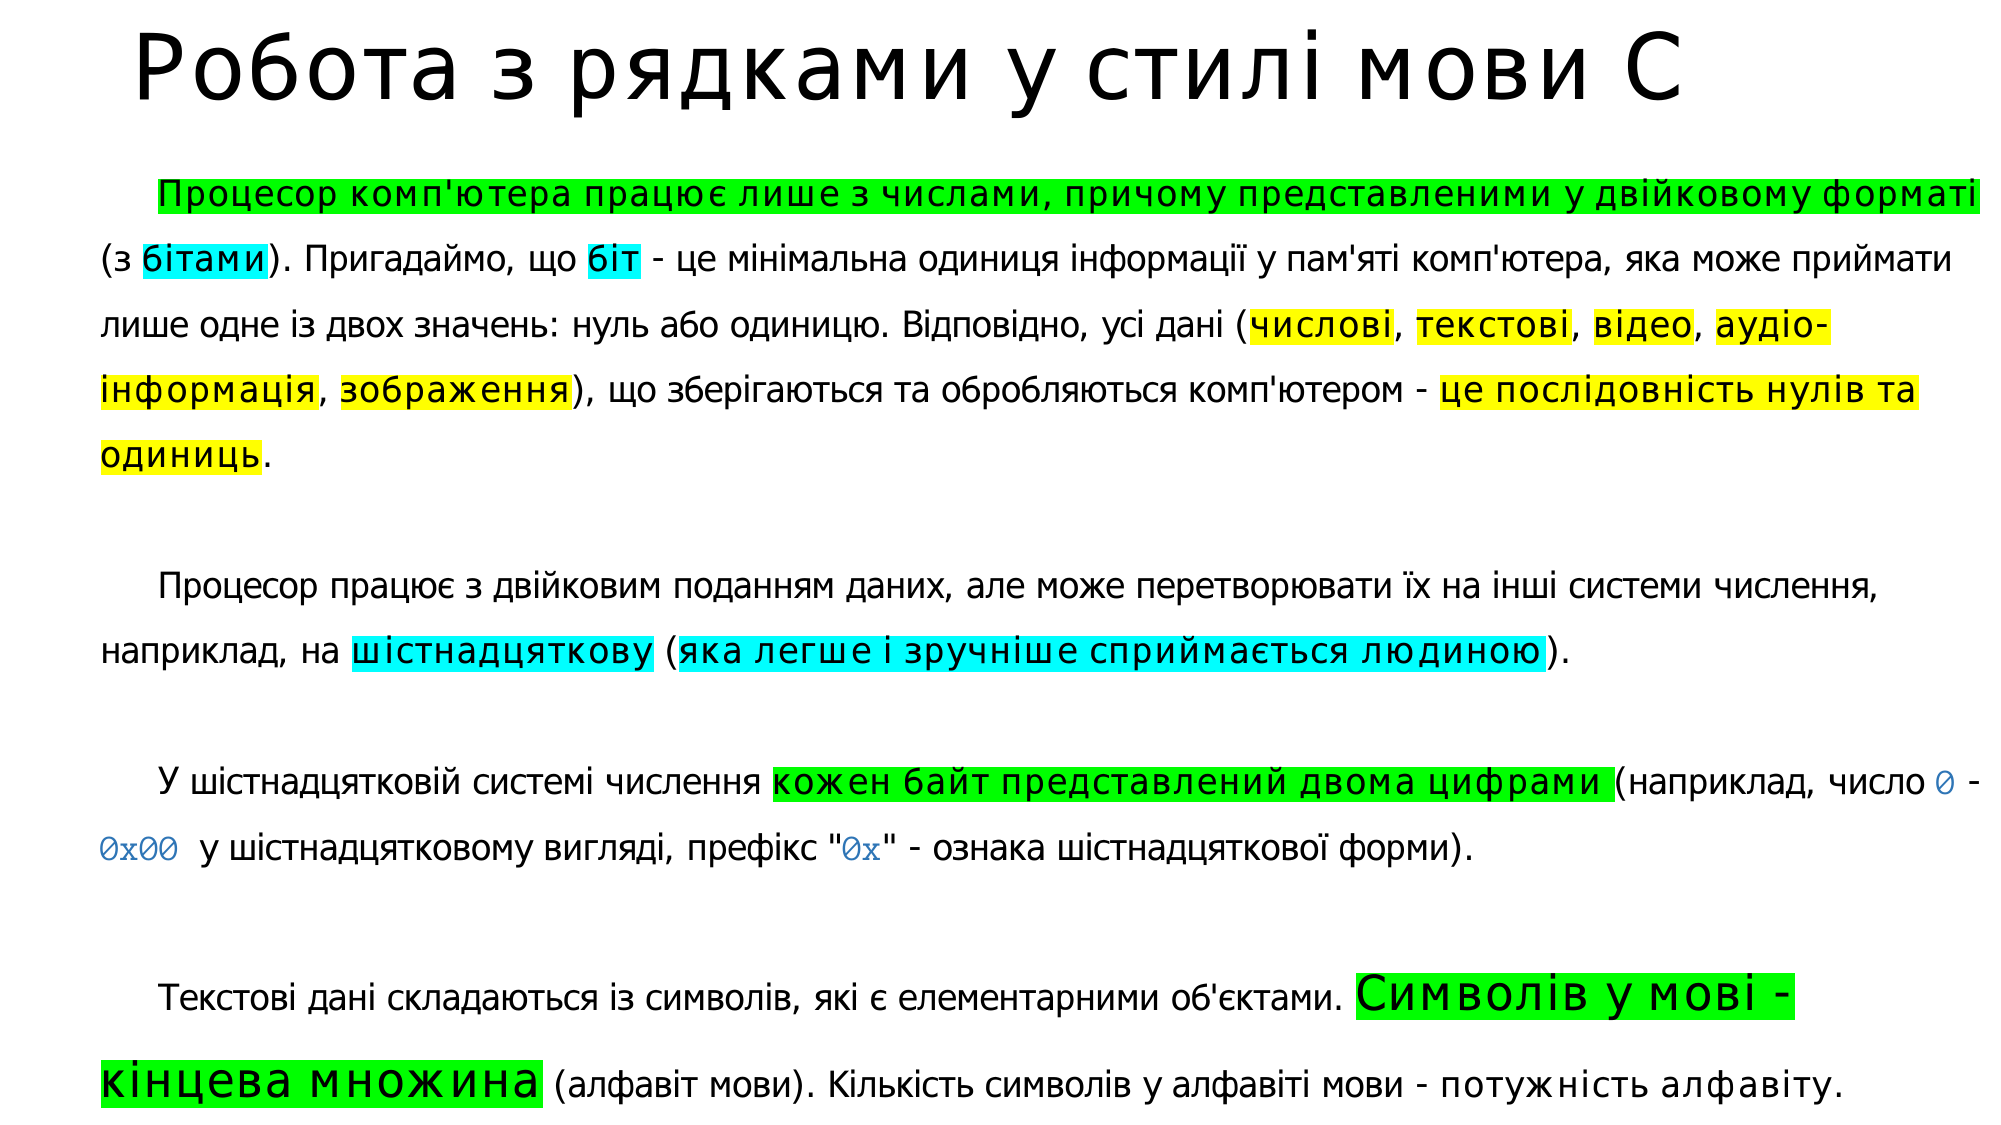

# Робота з рядками у стилі мови C
Процесор комп'ютера працює лише з числами, причому представленими у двійковому форматі (з бітами). Пригадаймо, що біт - це мінімальна одиниця інформації у пам'яті комп'ютера, яка може приймати лише одне із двох значень: нуль або одиницю. Відповідно, усі дані (числові, текстові, відео, аудіо-інформація, зображення), що зберігаються та обробляються комп'ютером - це послідовність нулів та одиниць.

Процесор працює з двійковим поданням даних, але може перетворювати їх на інші системи числення, наприклад, на шістнадцяткову (яка легше і зручніше сприймається людиною).

У шістнадцятковій системі числення кожен байт представлений двома цифрами (наприклад, число 0 - 0x00 у шістнадцятковому вигляді, префікс "0x" - ознака шістнадцяткової форми).

Текстові дані складаються із символів, які є елементарними об'єктами. Символів у мові - кінцева множина (алфавіт мови). Кількість символів у алфавіті мови - потужність алфавіту.